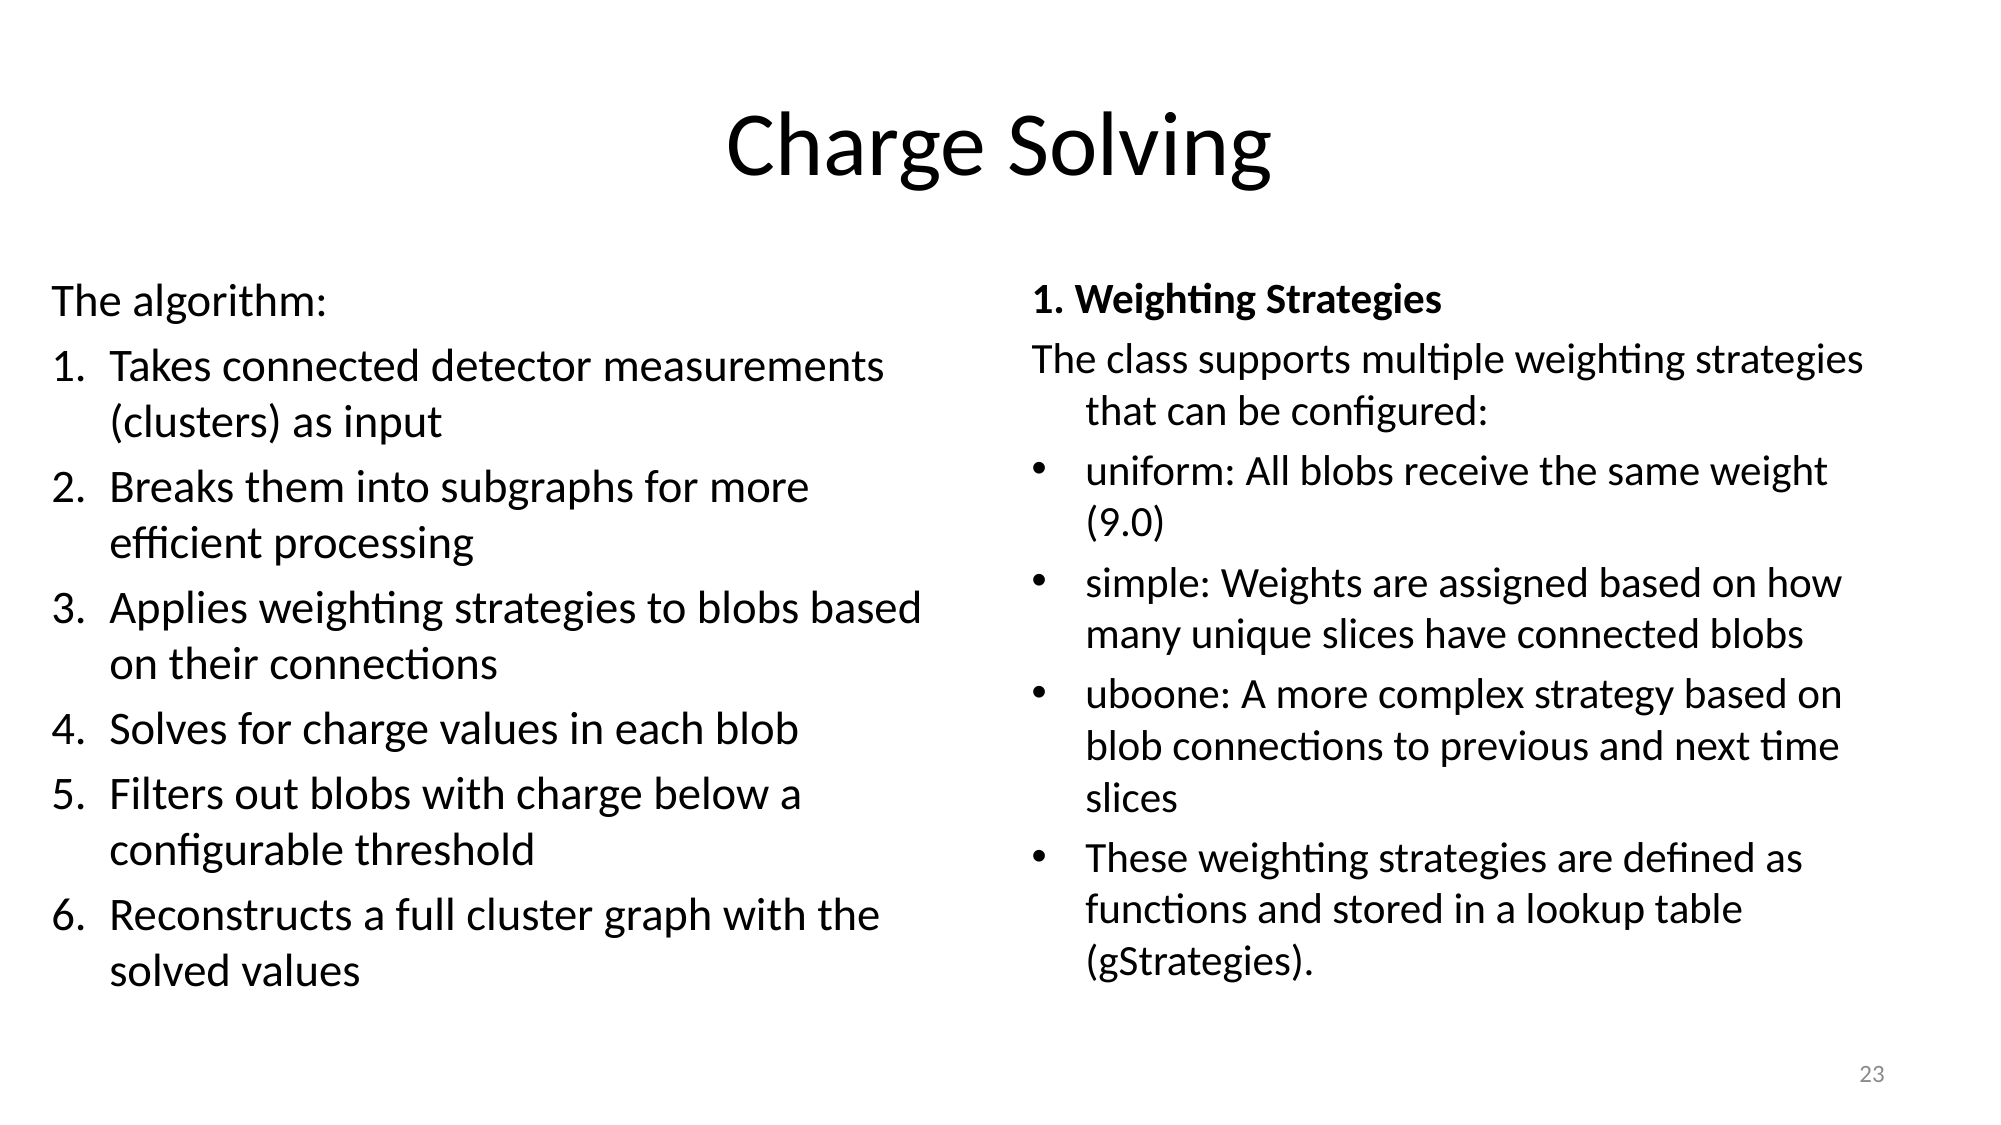

# Charge Solving
The algorithm:
Takes connected detector measurements (clusters) as input
Breaks them into subgraphs for more efficient processing
Applies weighting strategies to blobs based on their connections
Solves for charge values in each blob
Filters out blobs with charge below a configurable threshold
Reconstructs a full cluster graph with the solved values

1. Weighting Strategies
The class supports multiple weighting strategies that can be configured:
uniform: All blobs receive the same weight (9.0)
simple: Weights are assigned based on how many unique slices have connected blobs
uboone: A more complex strategy based on blob connections to previous and next time slices
These weighting strategies are defined as functions and stored in a lookup table (gStrategies).

23